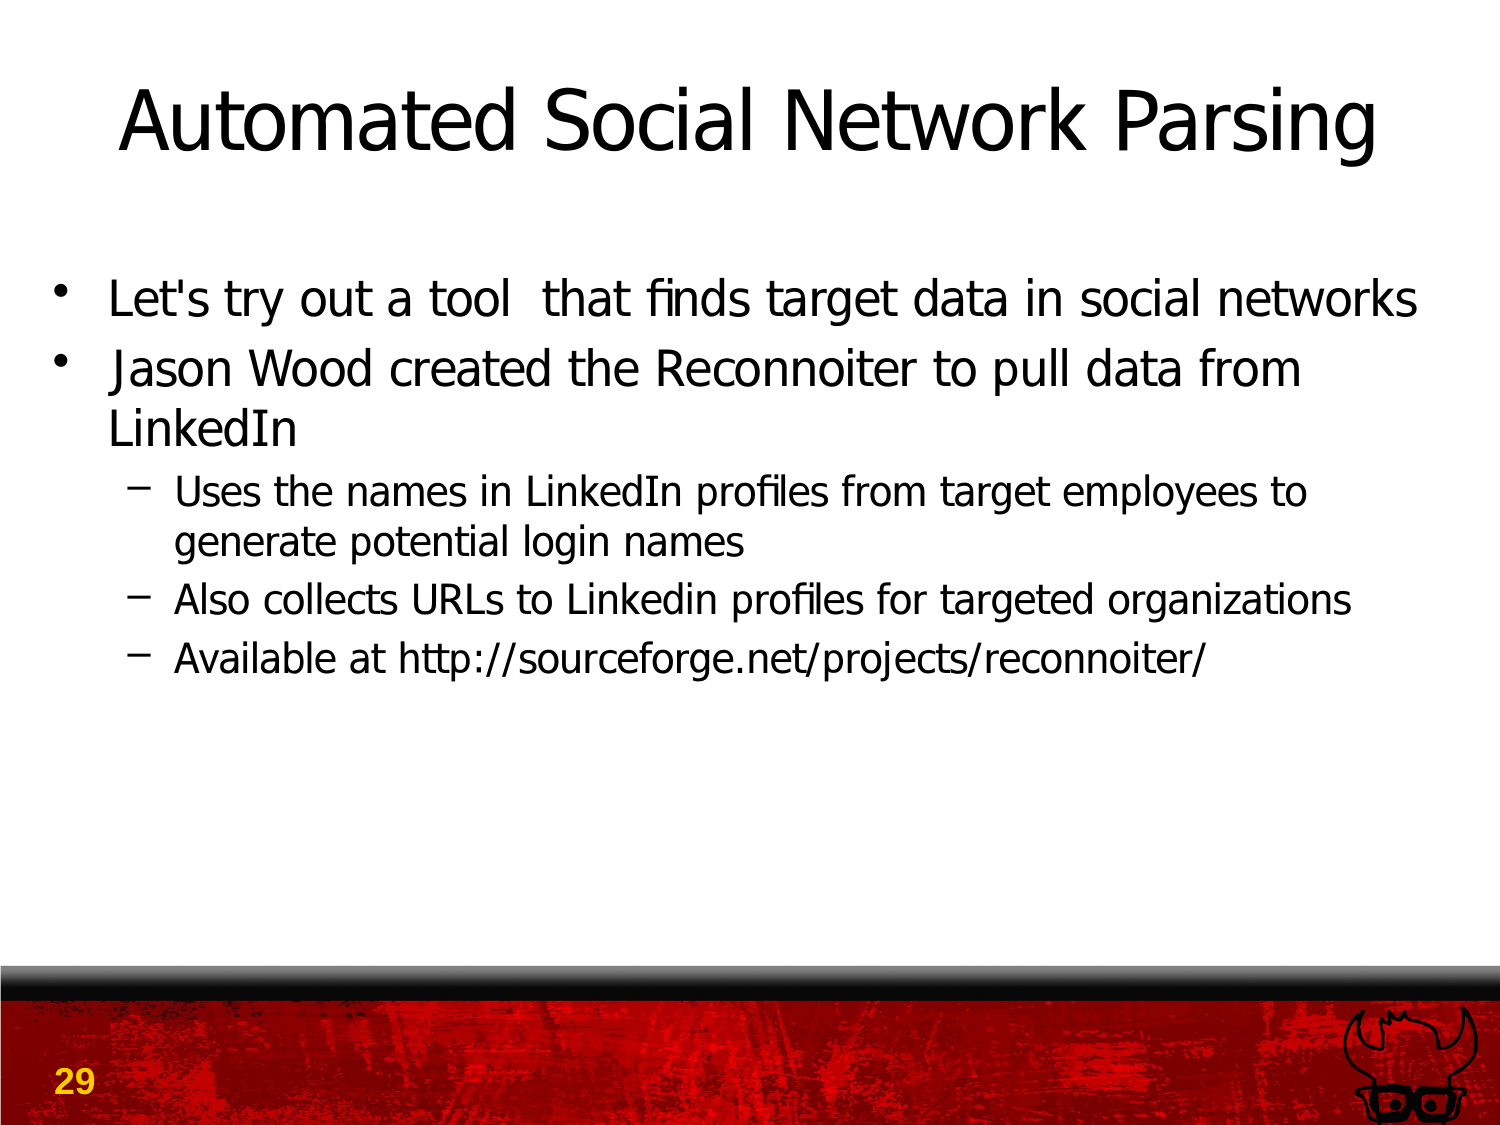

# Automated Social Network Parsing
Let's try out a tool  that finds target data in social networks
Jason Wood created the Reconnoiter to pull data from LinkedIn
Uses the names in LinkedIn profiles from target employees to generate potential login names
Also collects URLs to Linkedin profiles for targeted organizations
Available at http://sourceforge.net/projects/reconnoiter/